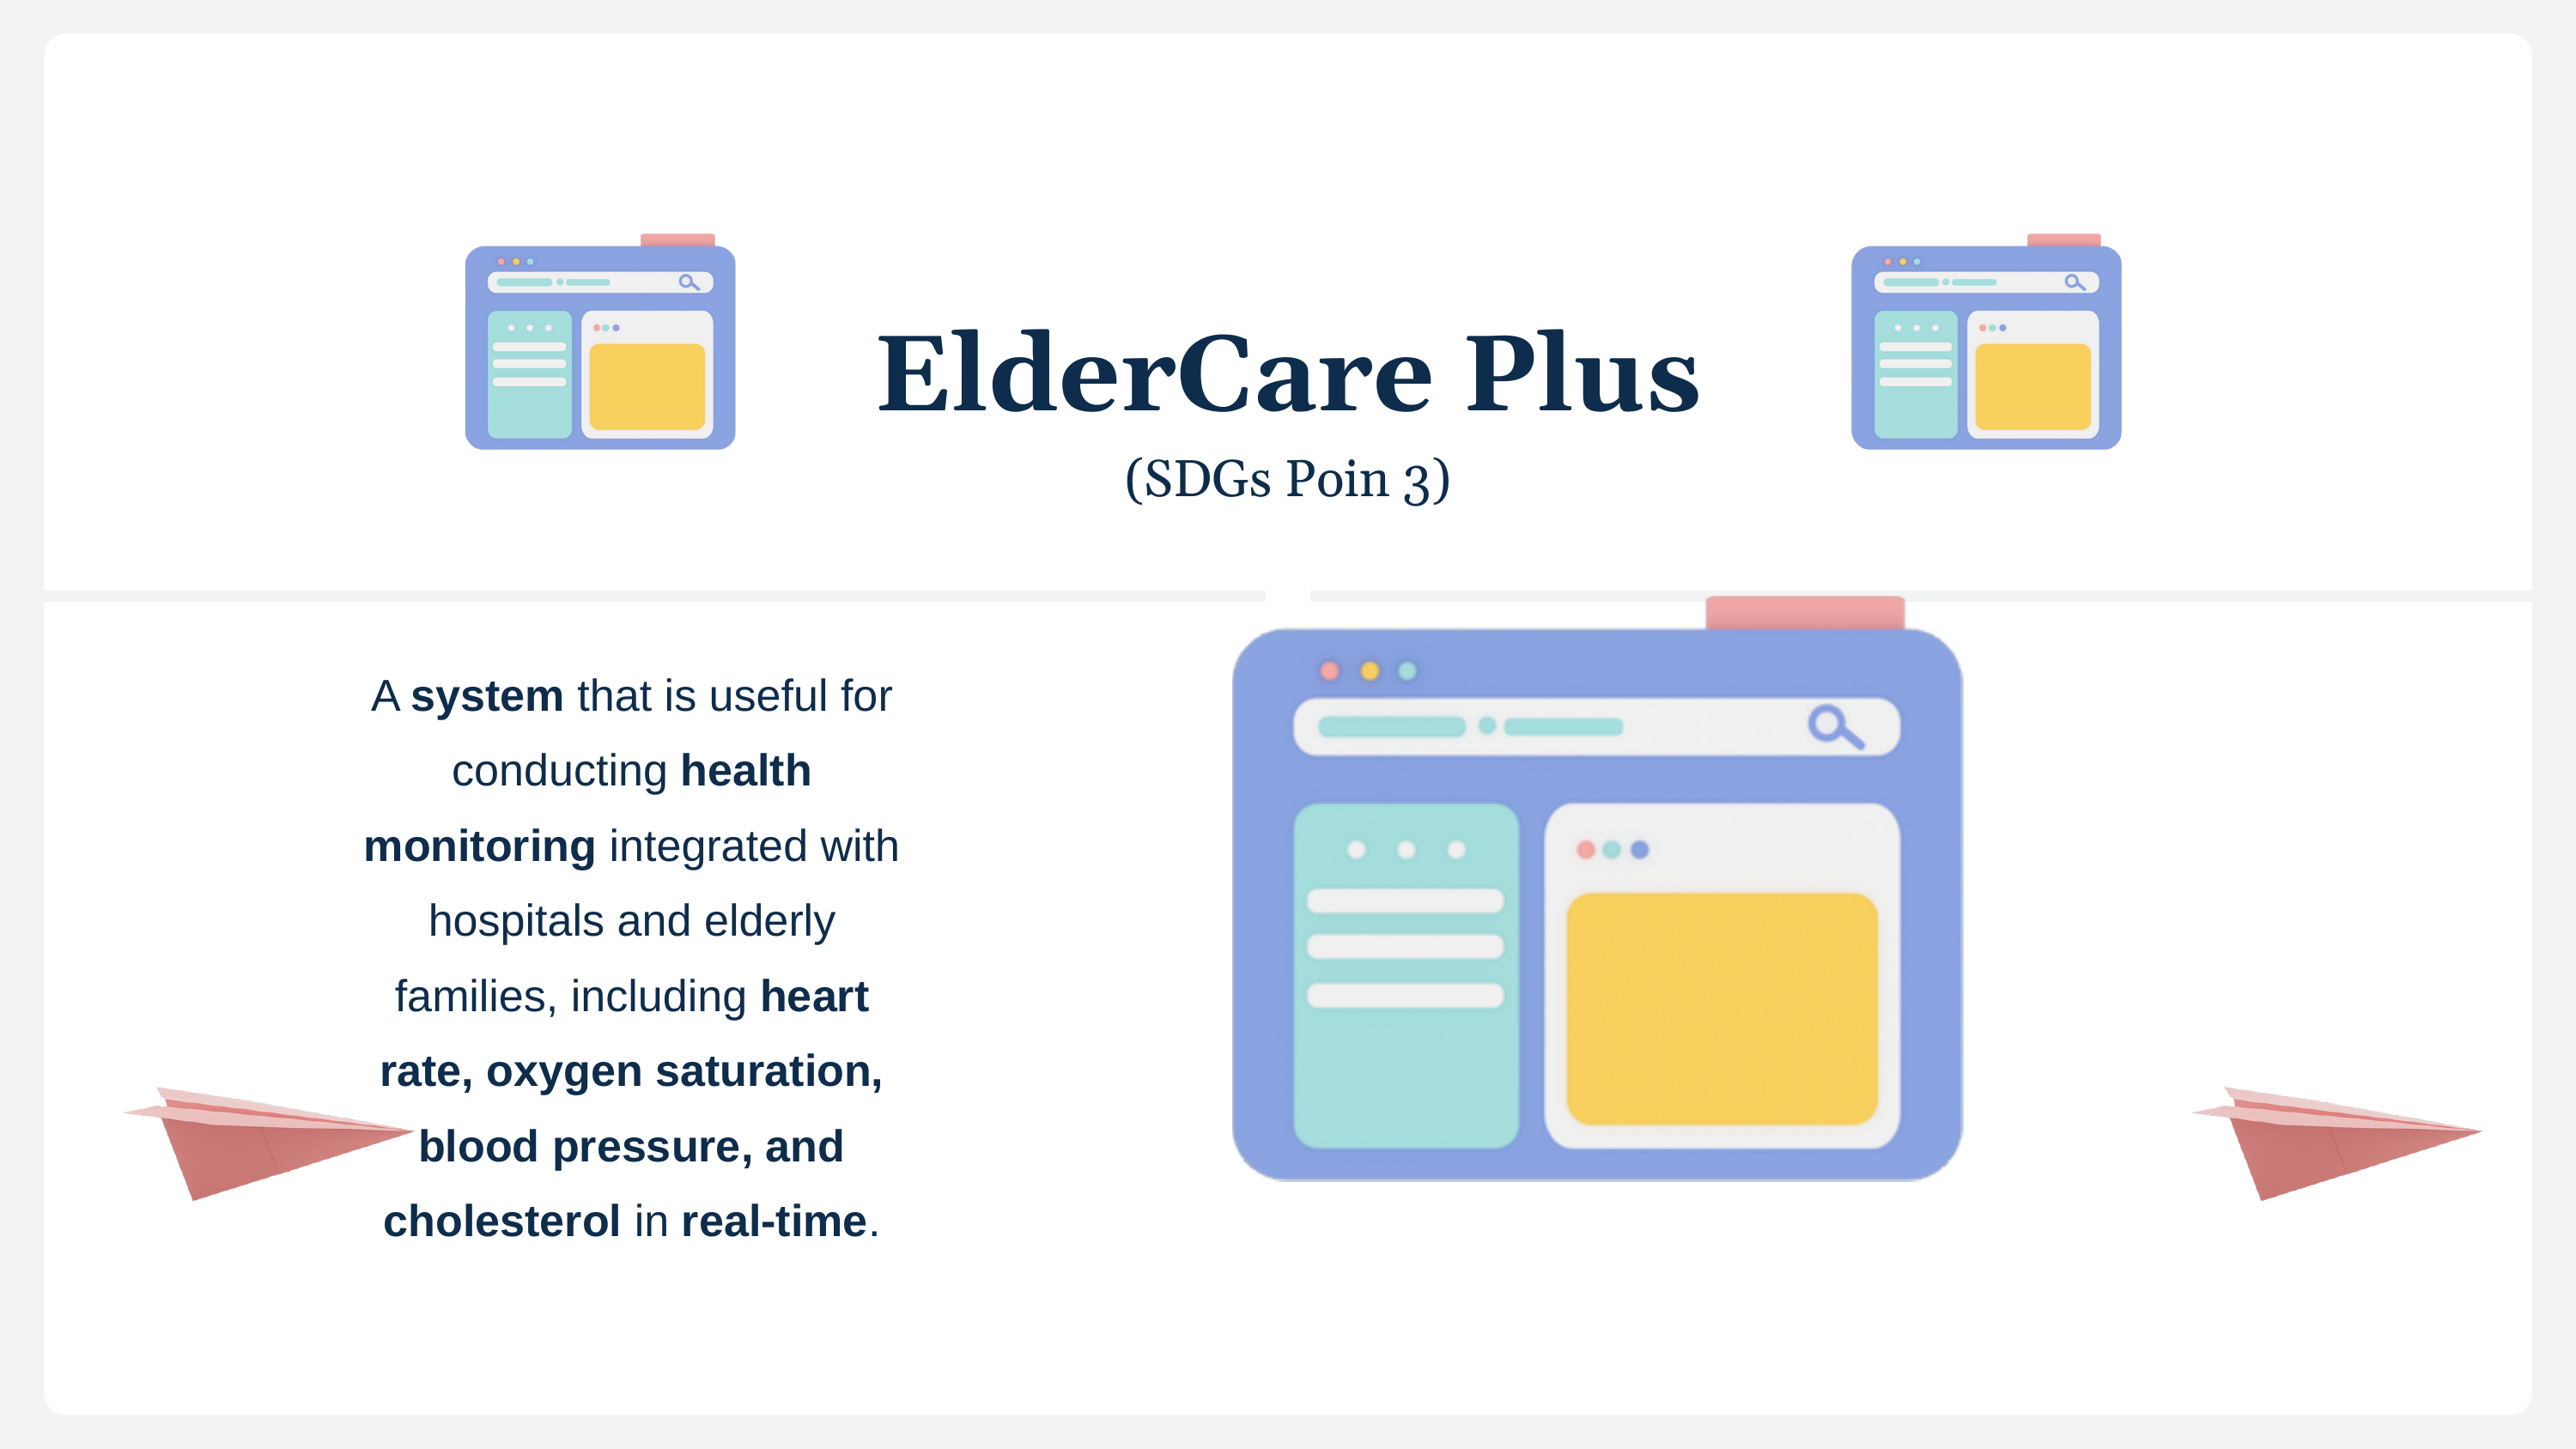

ElderCare Plus
(SDGs Poin 3)

A system that is useful for conducting health monitoring integrated with hospitals and elderly families, including heart rate, oxygen saturation, blood pressure, and cholesterol in real-time.